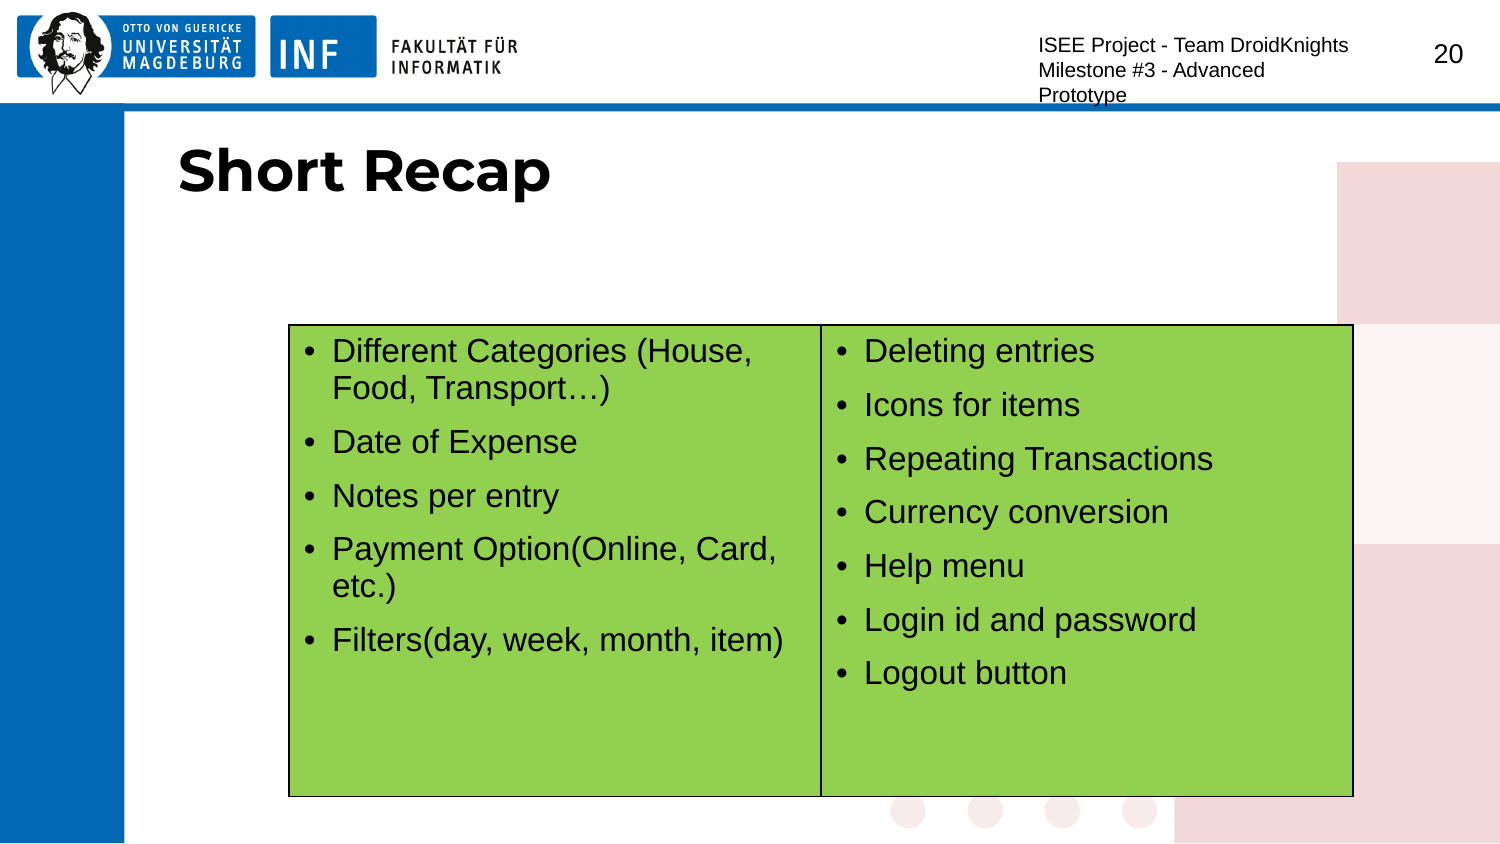

20
ISEE Project - Team DroidKnights
Milestone #3 - Advanced Prototype
# Short Recap
| Different Categories (House, Food, Transport…) Date of Expense Notes per entry Payment Option(Online, Card, etc.) Filters(day, week, month, item) | Deleting entries Icons for items Repeating Transactions Currency conversion Help menu Login id and password Logout button |
| --- | --- |